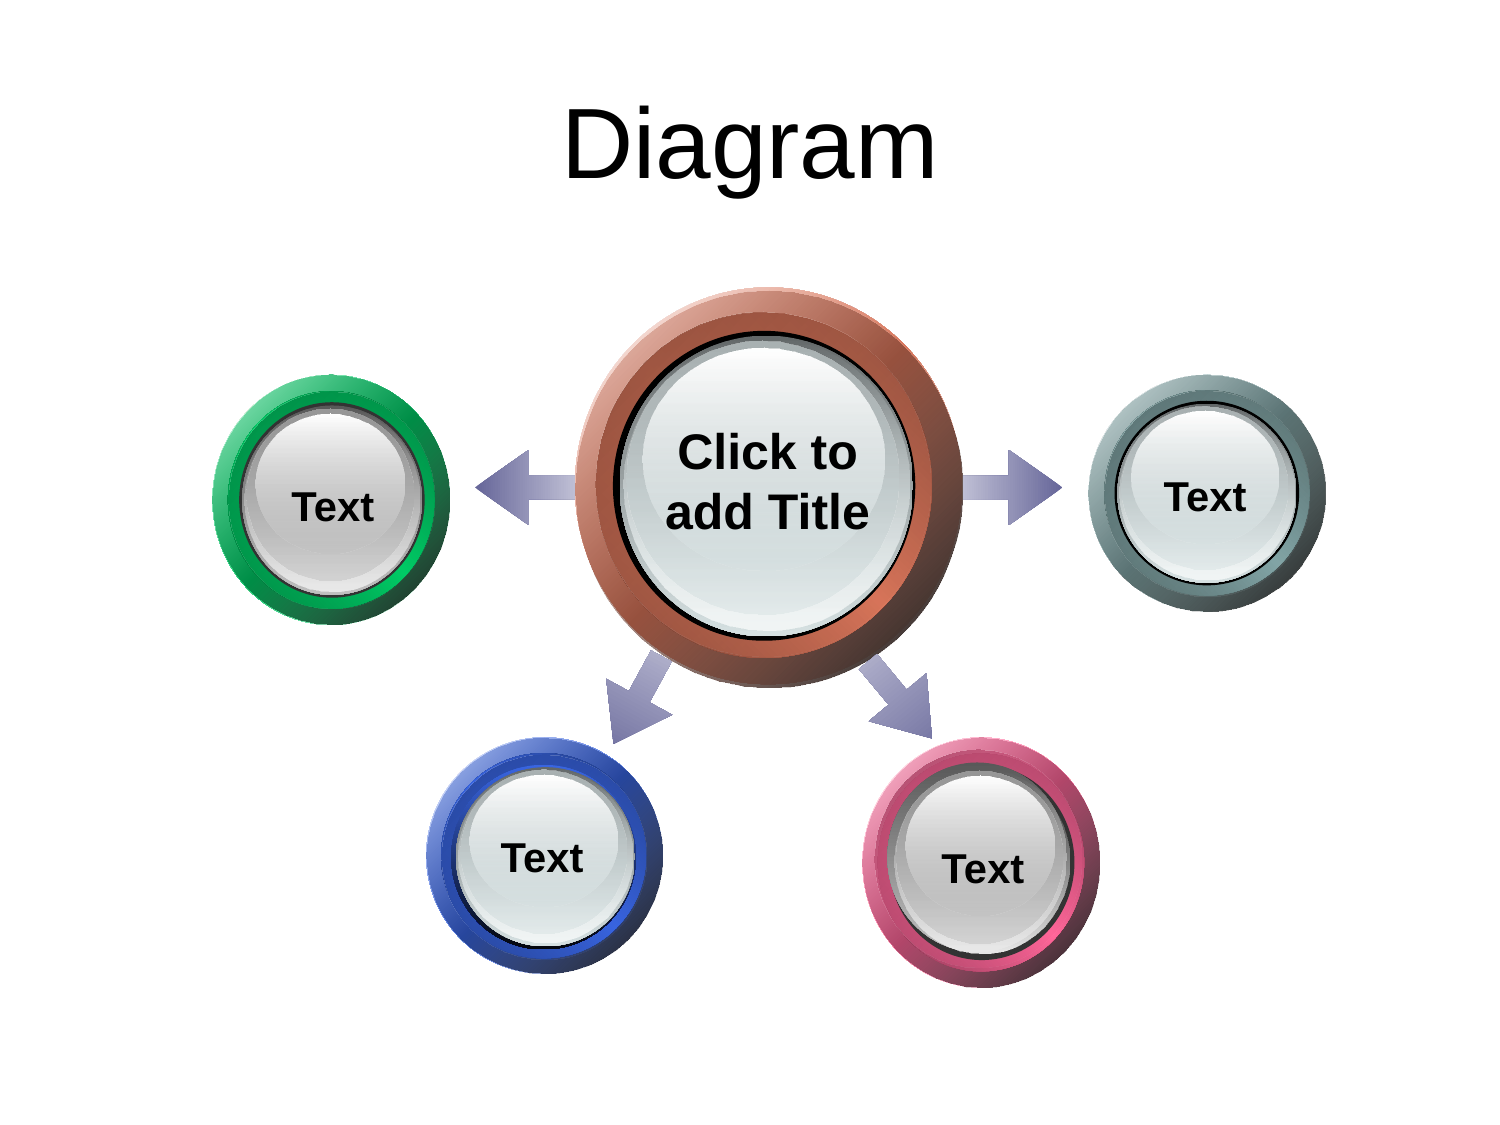

# Diagram

Click to
add Title

Text
Text

Text

Text